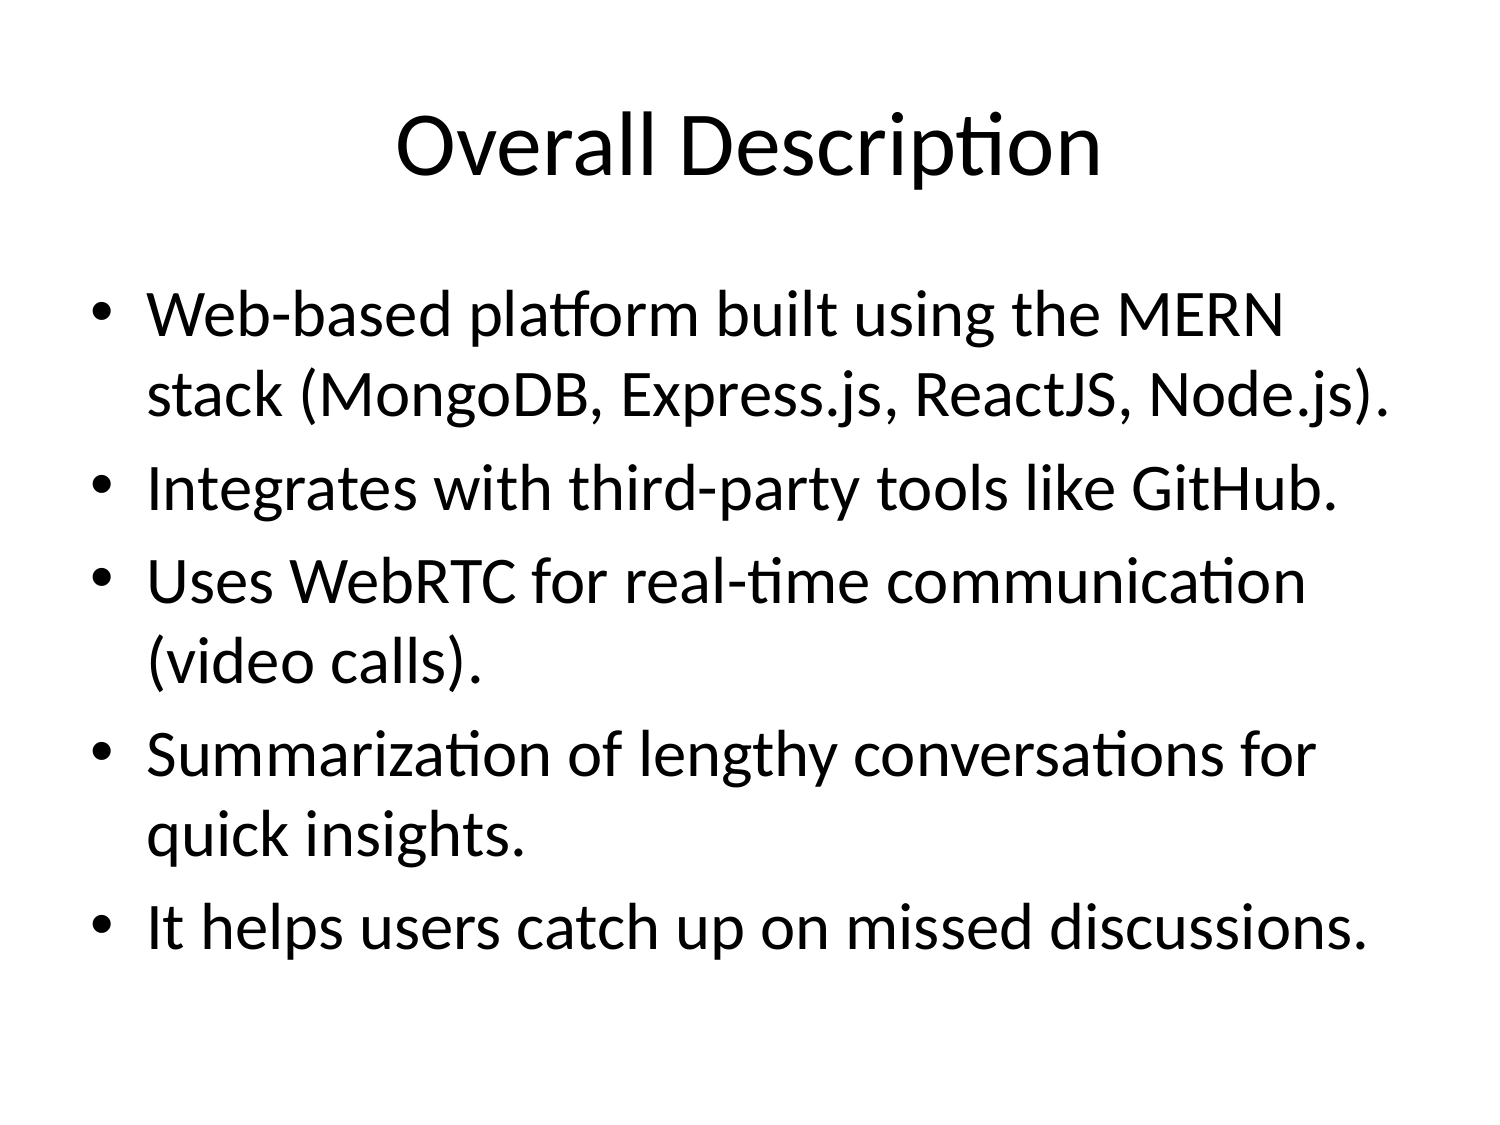

# Overall Description
Web-based platform built using the MERN stack (MongoDB, Express.js, ReactJS, Node.js).
Integrates with third-party tools like GitHub.
Uses WebRTC for real-time communication (video calls).
Summarization of lengthy conversations for quick insights.
It helps users catch up on missed discussions.